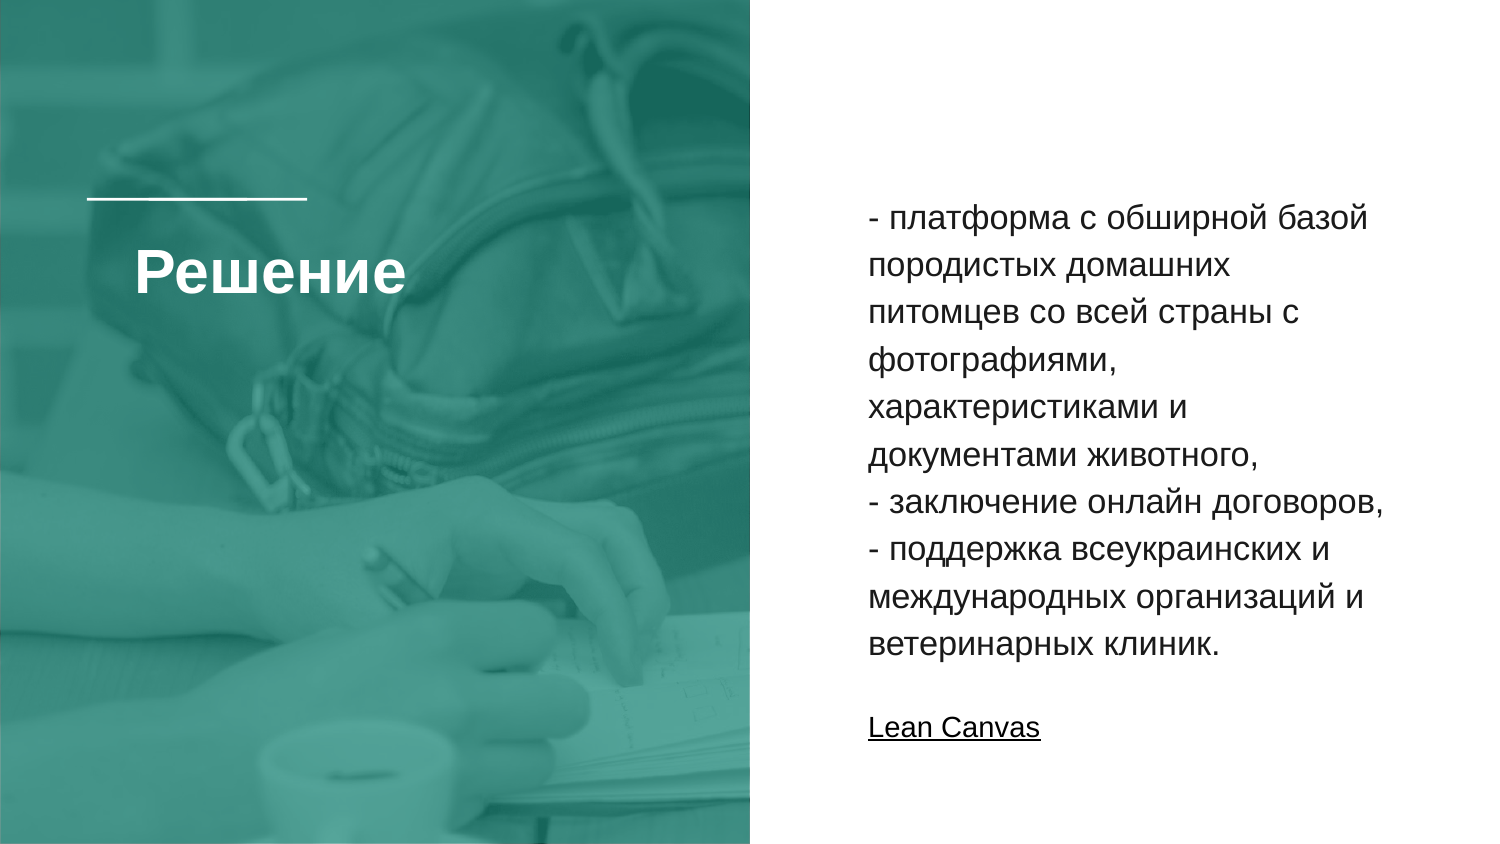

- платформа с обширной базой породистых домашних питомцев со всей страны с фотографиями,  характеристиками и документами животного,
- заключение онлайн договоров,
- поддержка всеукраинских и международных организаций и ветеринарных клиник.

# Решение
Lean Canvas